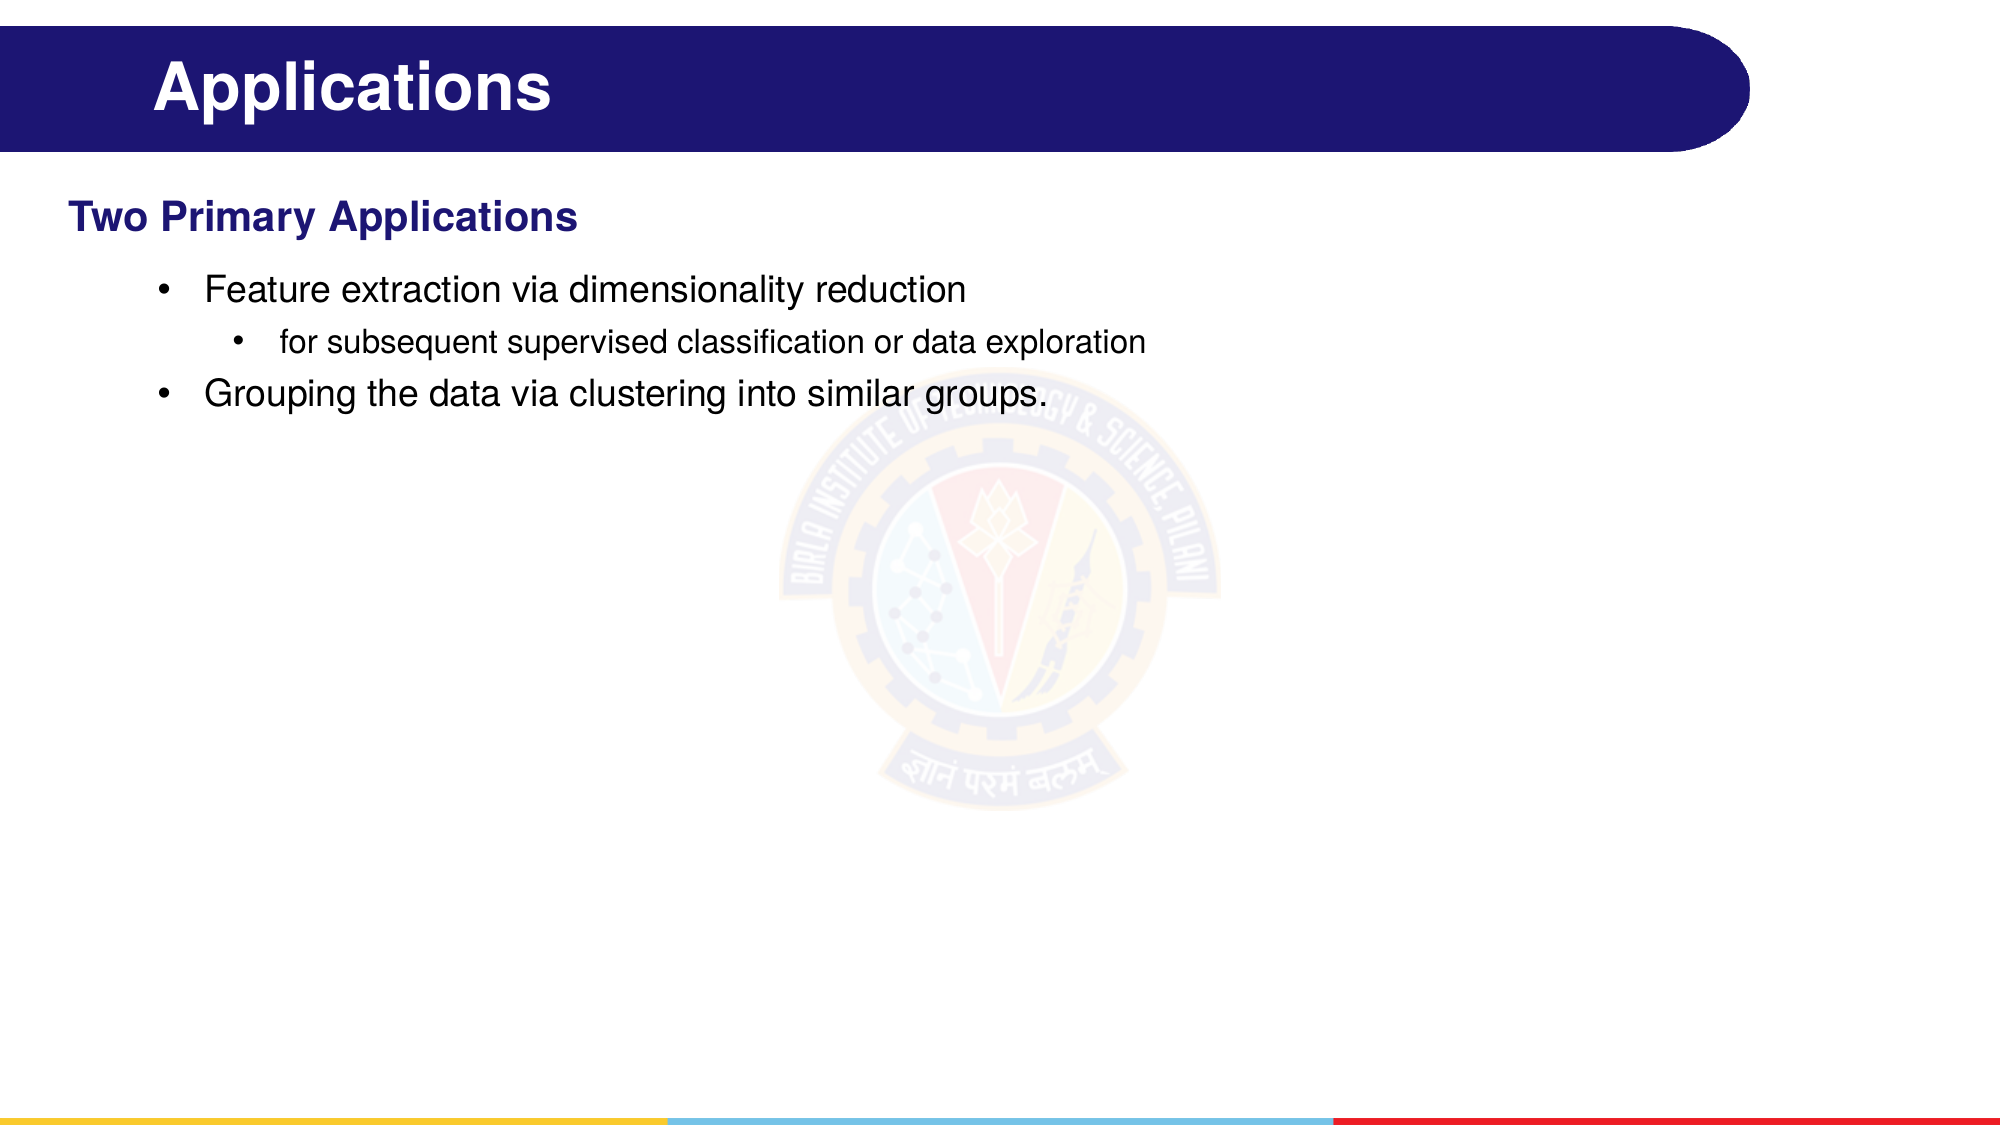

# Applications
Two Primary Applications
Feature extraction via dimensionality reduction
for subsequent supervised classification or data exploration
Grouping the data via clustering into similar groups.